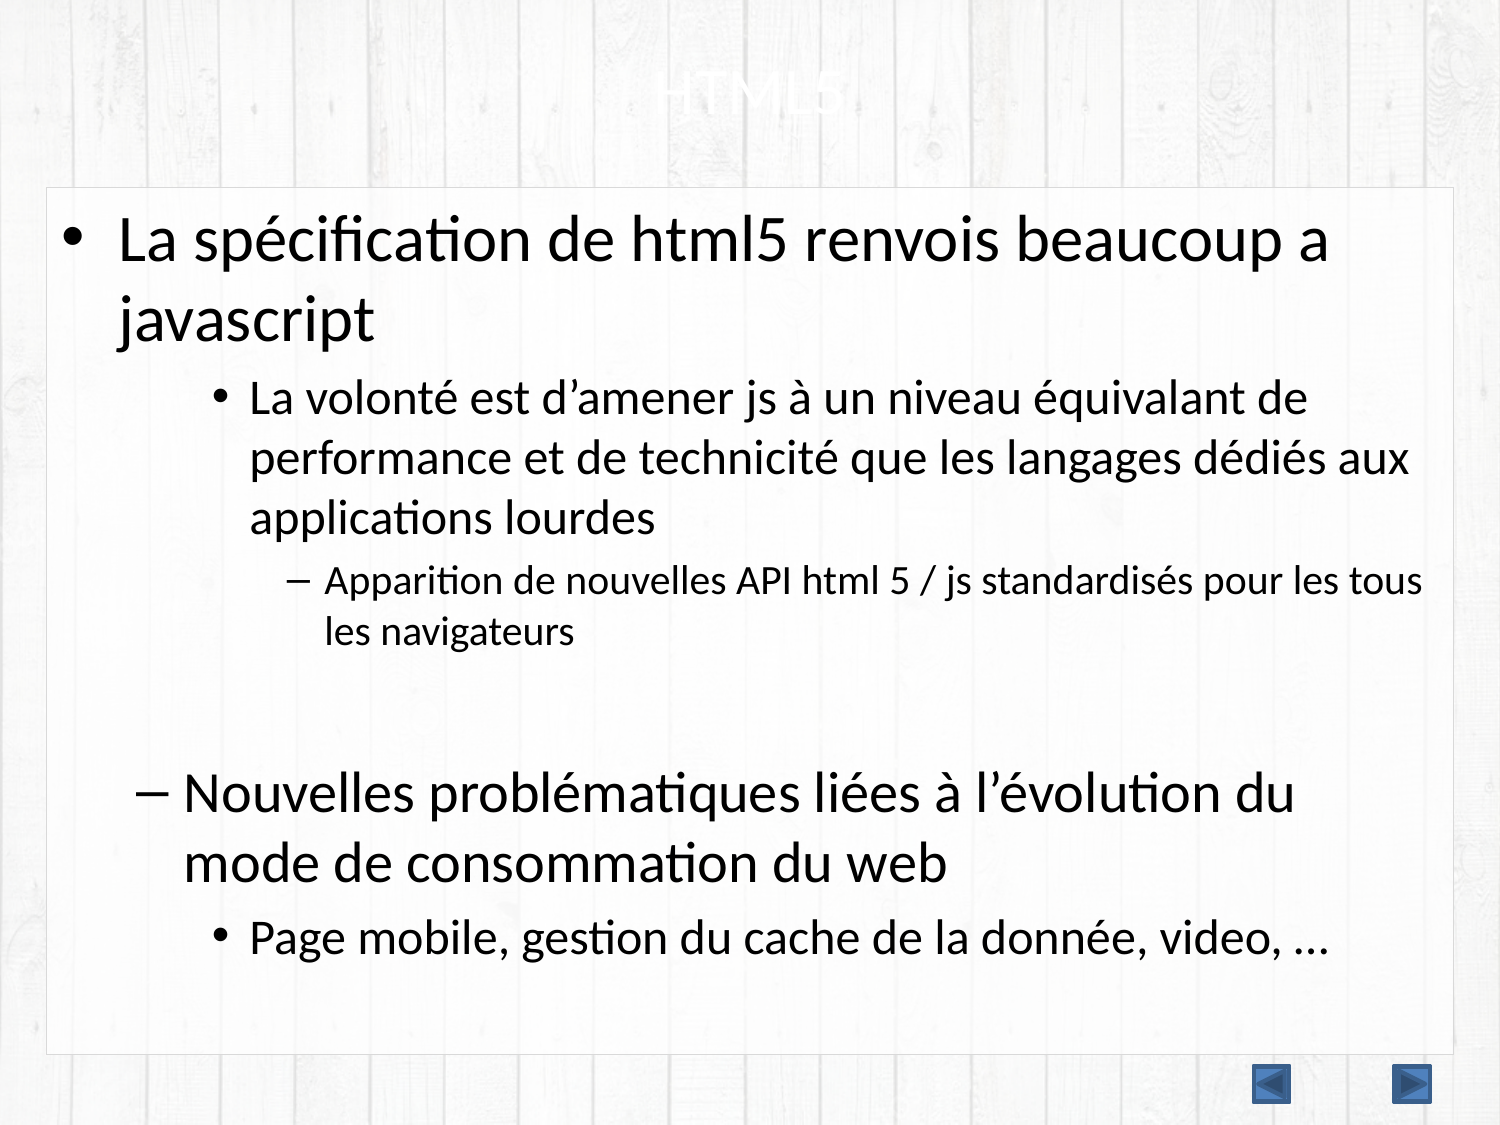

# HTML5
La spécification de html5 renvois beaucoup a javascript
La volonté est d’amener js à un niveau équivalant de performance et de technicité que les langages dédiés aux applications lourdes
Apparition de nouvelles API html 5 / js standardisés pour les tous les navigateurs

Nouvelles problématiques liées à l’évolution du mode de consommation du web
Page mobile, gestion du cache de la donnée, video, …